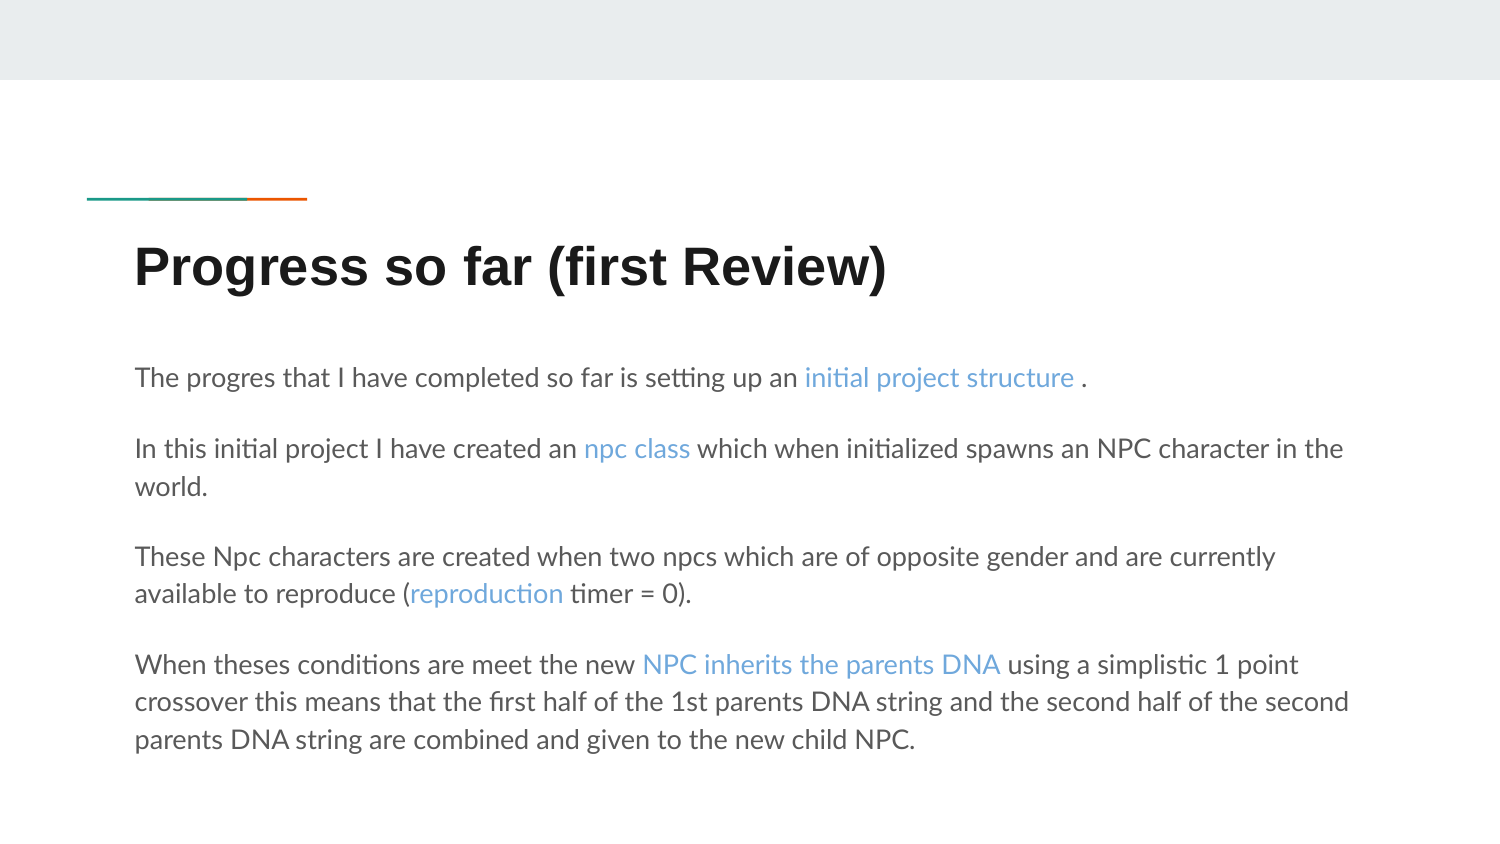

# Progress so far (first Review)
The progres that I have completed so far is setting up an initial project structure .
In this initial project I have created an npc class which when initialized spawns an NPC character in the world.
These Npc characters are created when two npcs which are of opposite gender and are currently available to reproduce (reproduction timer = 0).
When theses conditions are meet the new NPC inherits the parents DNA using a simplistic 1 point crossover this means that the first half of the 1st parents DNA string and the second half of the second parents DNA string are combined and given to the new child NPC.